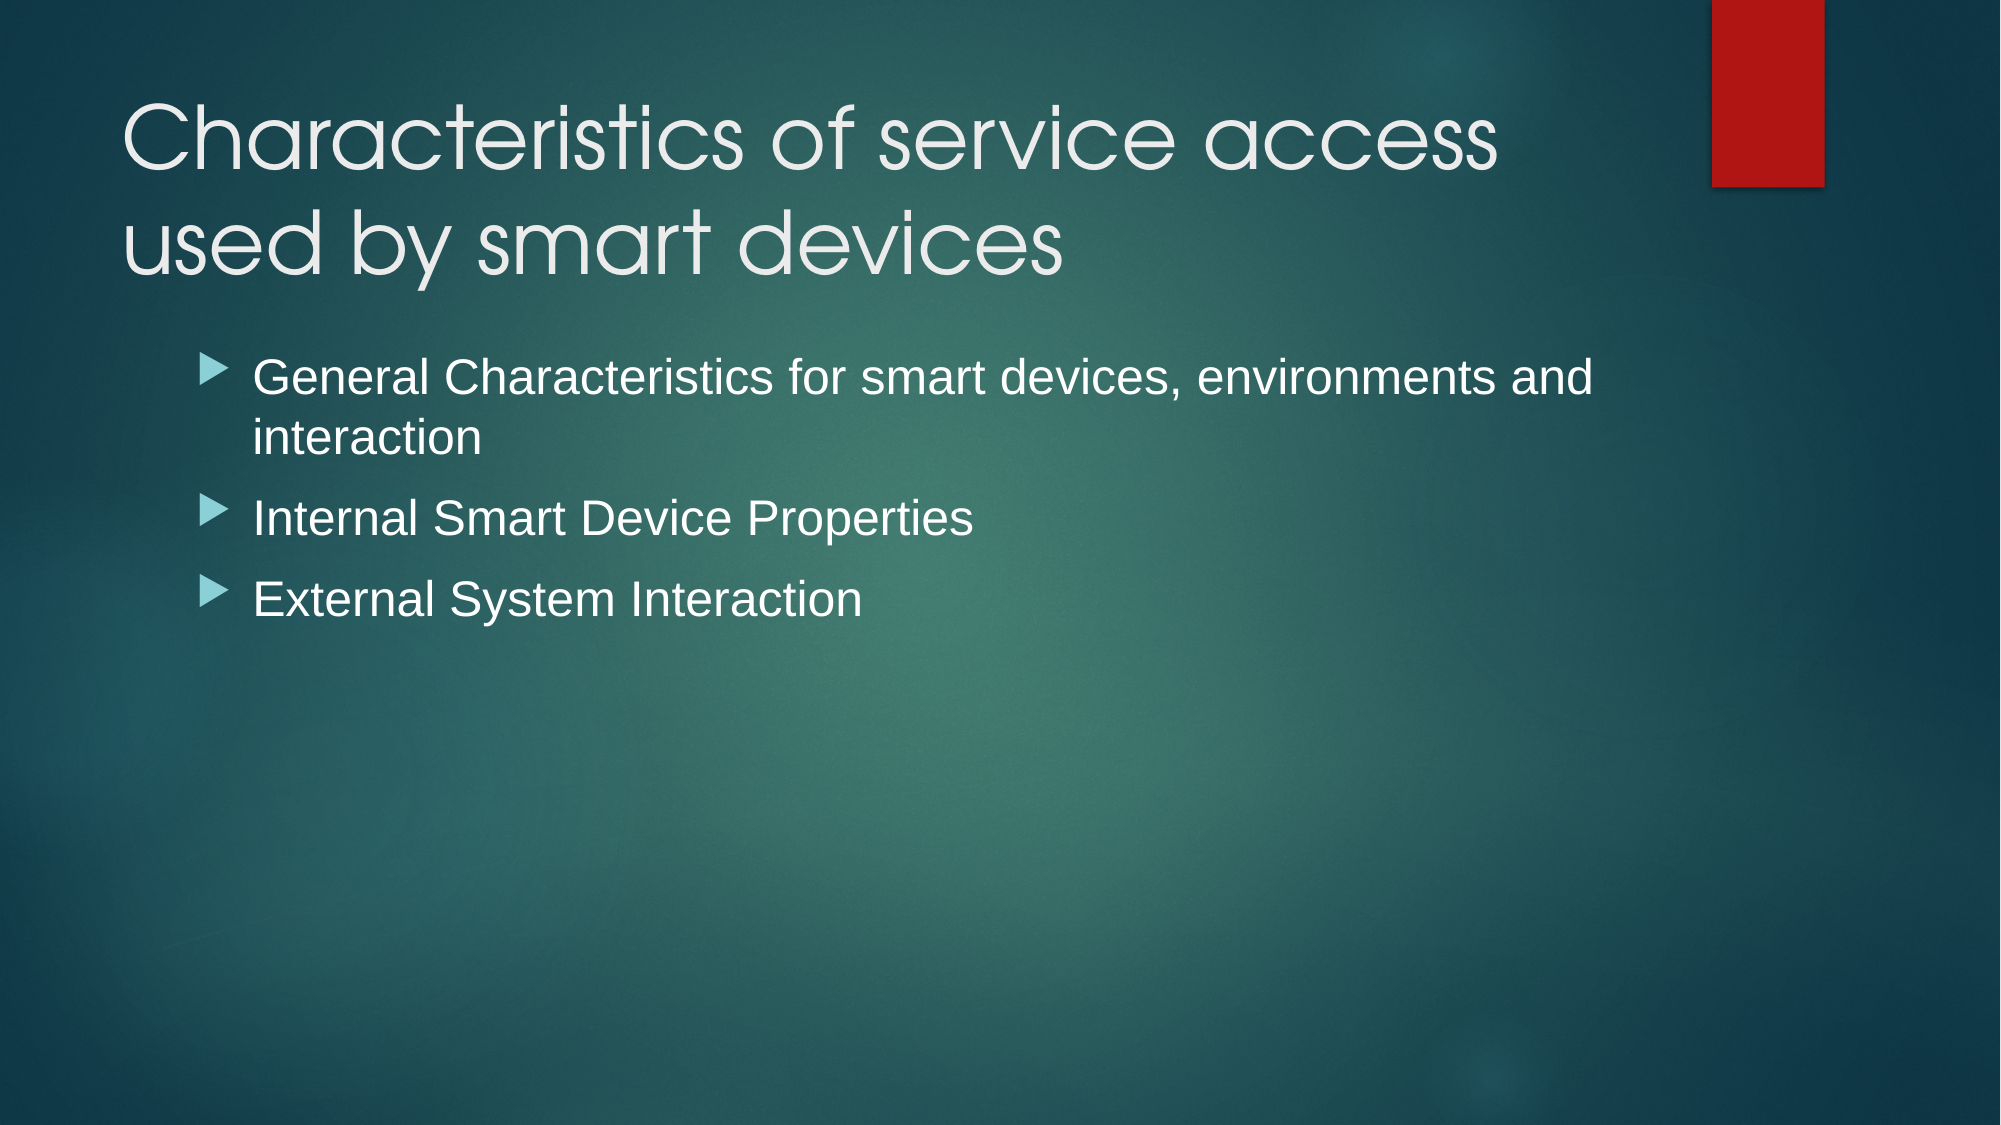

# Characteristics of service access used by smart devices
General Characteristics for smart devices, environments and interaction
Internal Smart Device Properties
External System Interaction